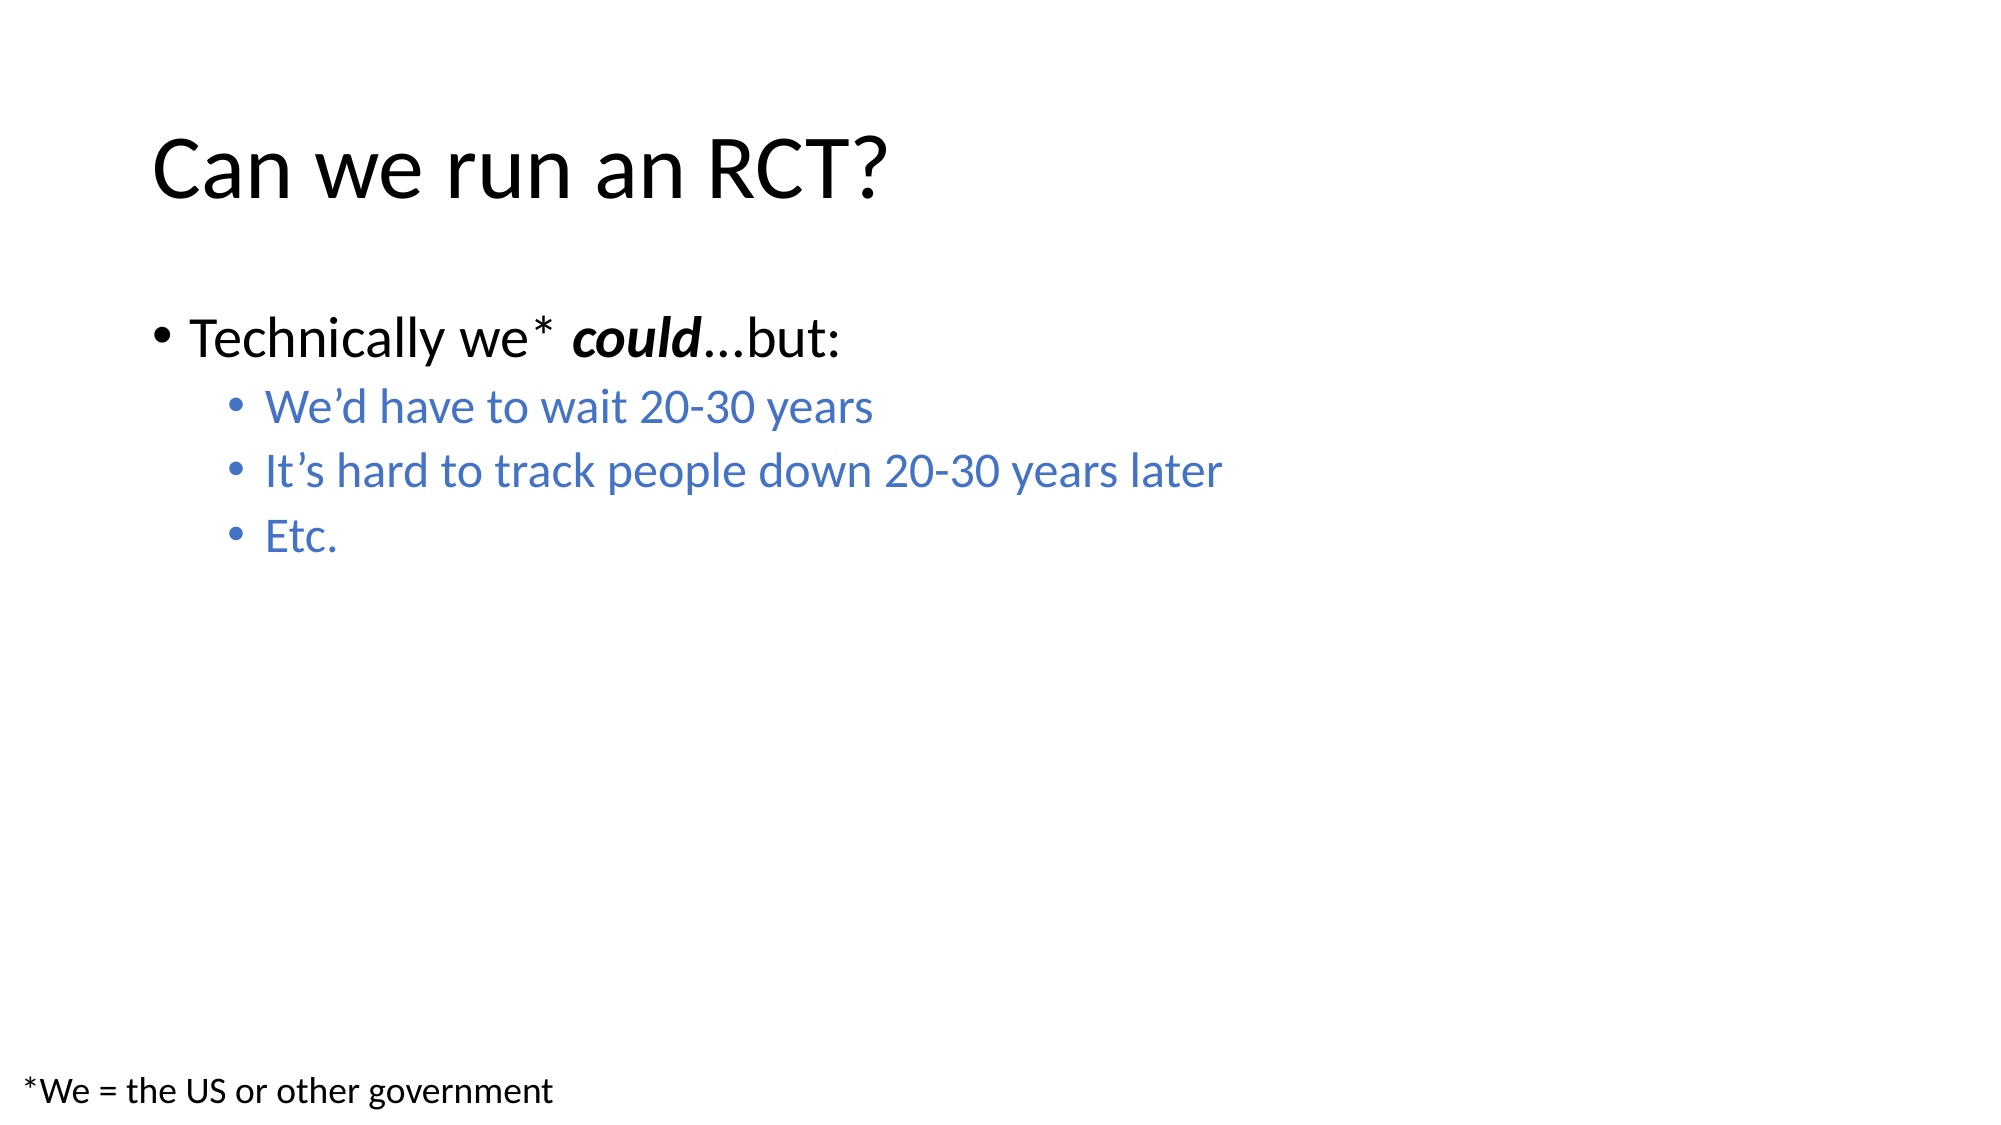

# Can we run an RCT?
Technically we* could...but:
We’d have to wait 20-30 years
It’s hard to track people down 20-30 years later
Etc.
*We = the US or other government